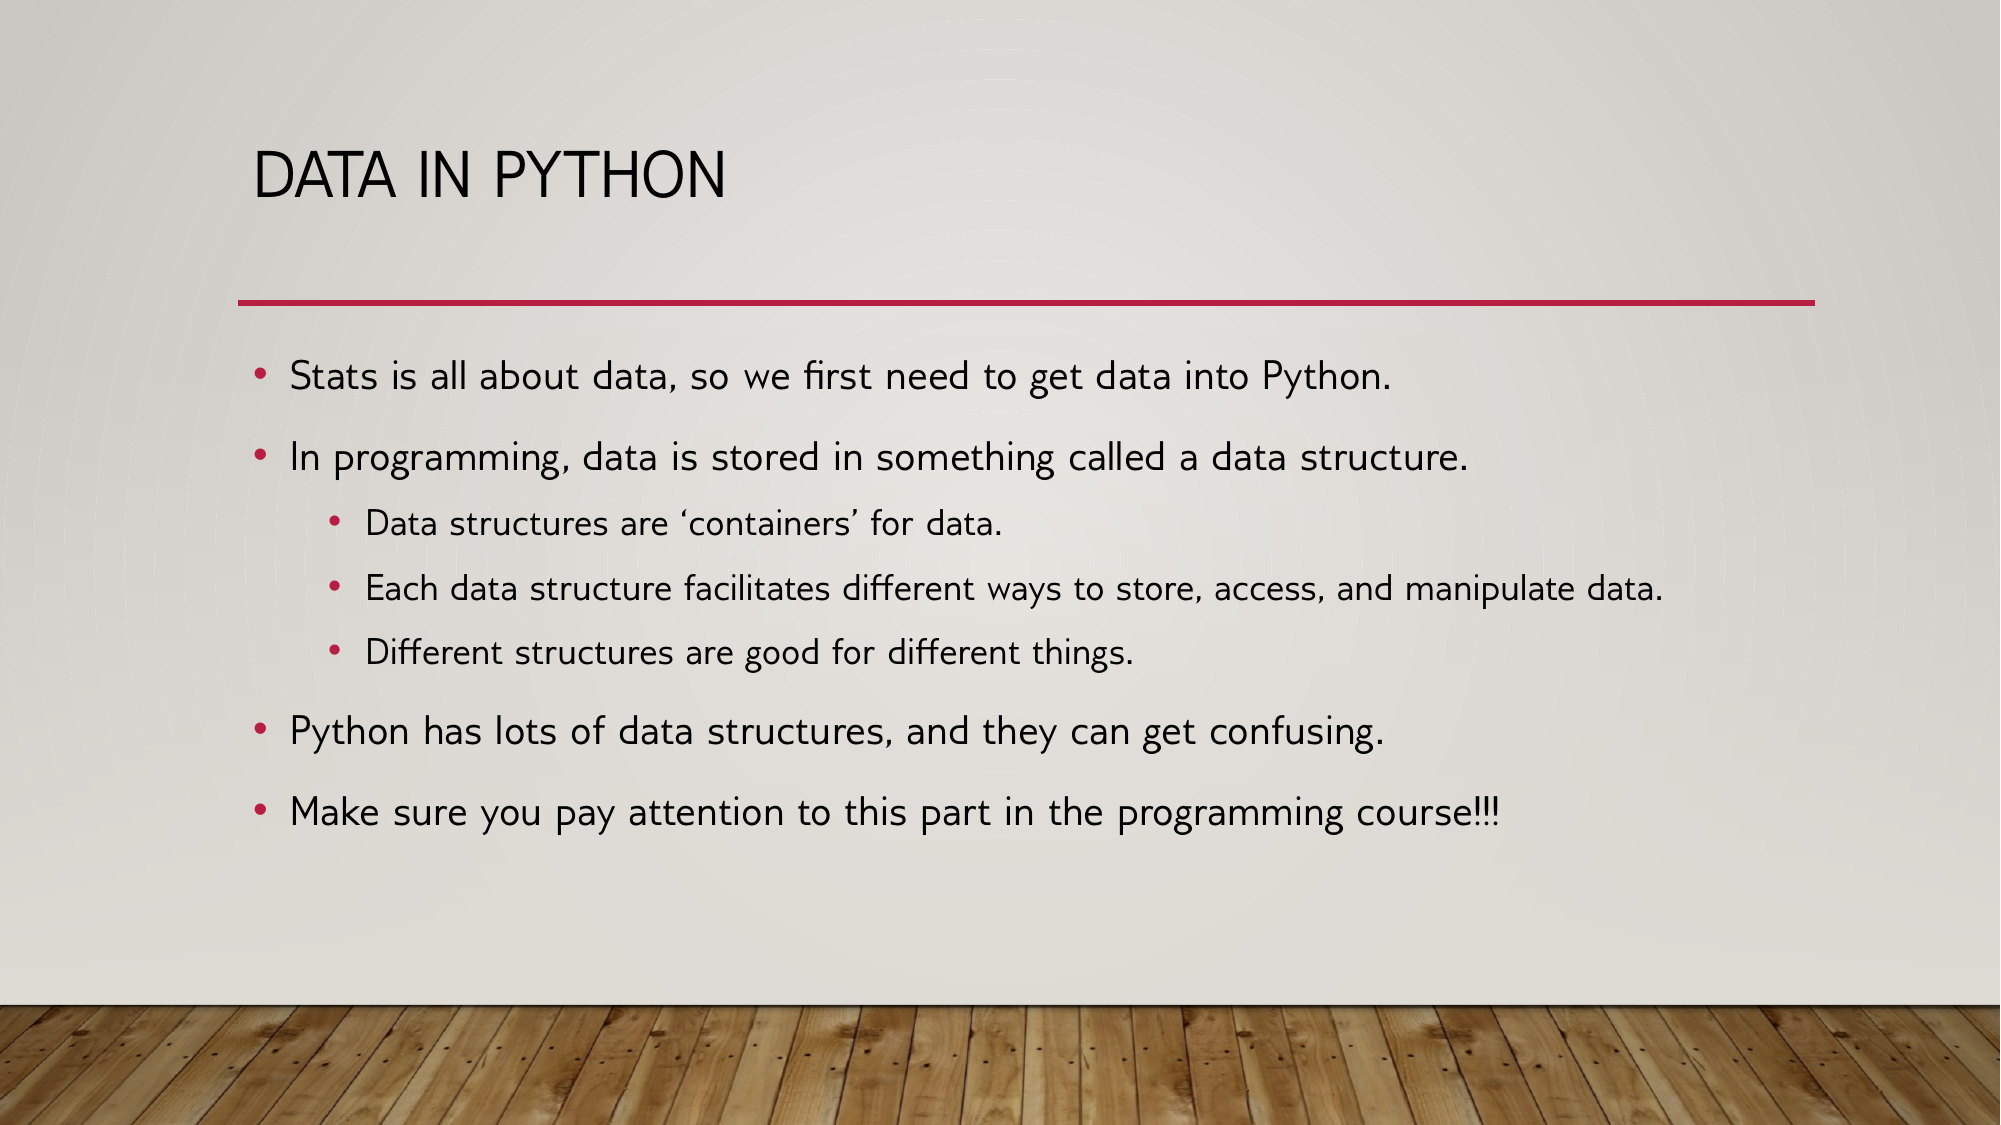

# Data in Python
Stats is all about data, so we first need to get data into Python.
In programming, data is stored in something called a data structure.
Data structures are ‘containers’ for data.
Each data structure facilitates different ways to store, access, and manipulate data.
Different structures are good for different things.
Python has lots of data structures, and they can get confusing.
Make sure you pay attention to this part in the programming course!!!